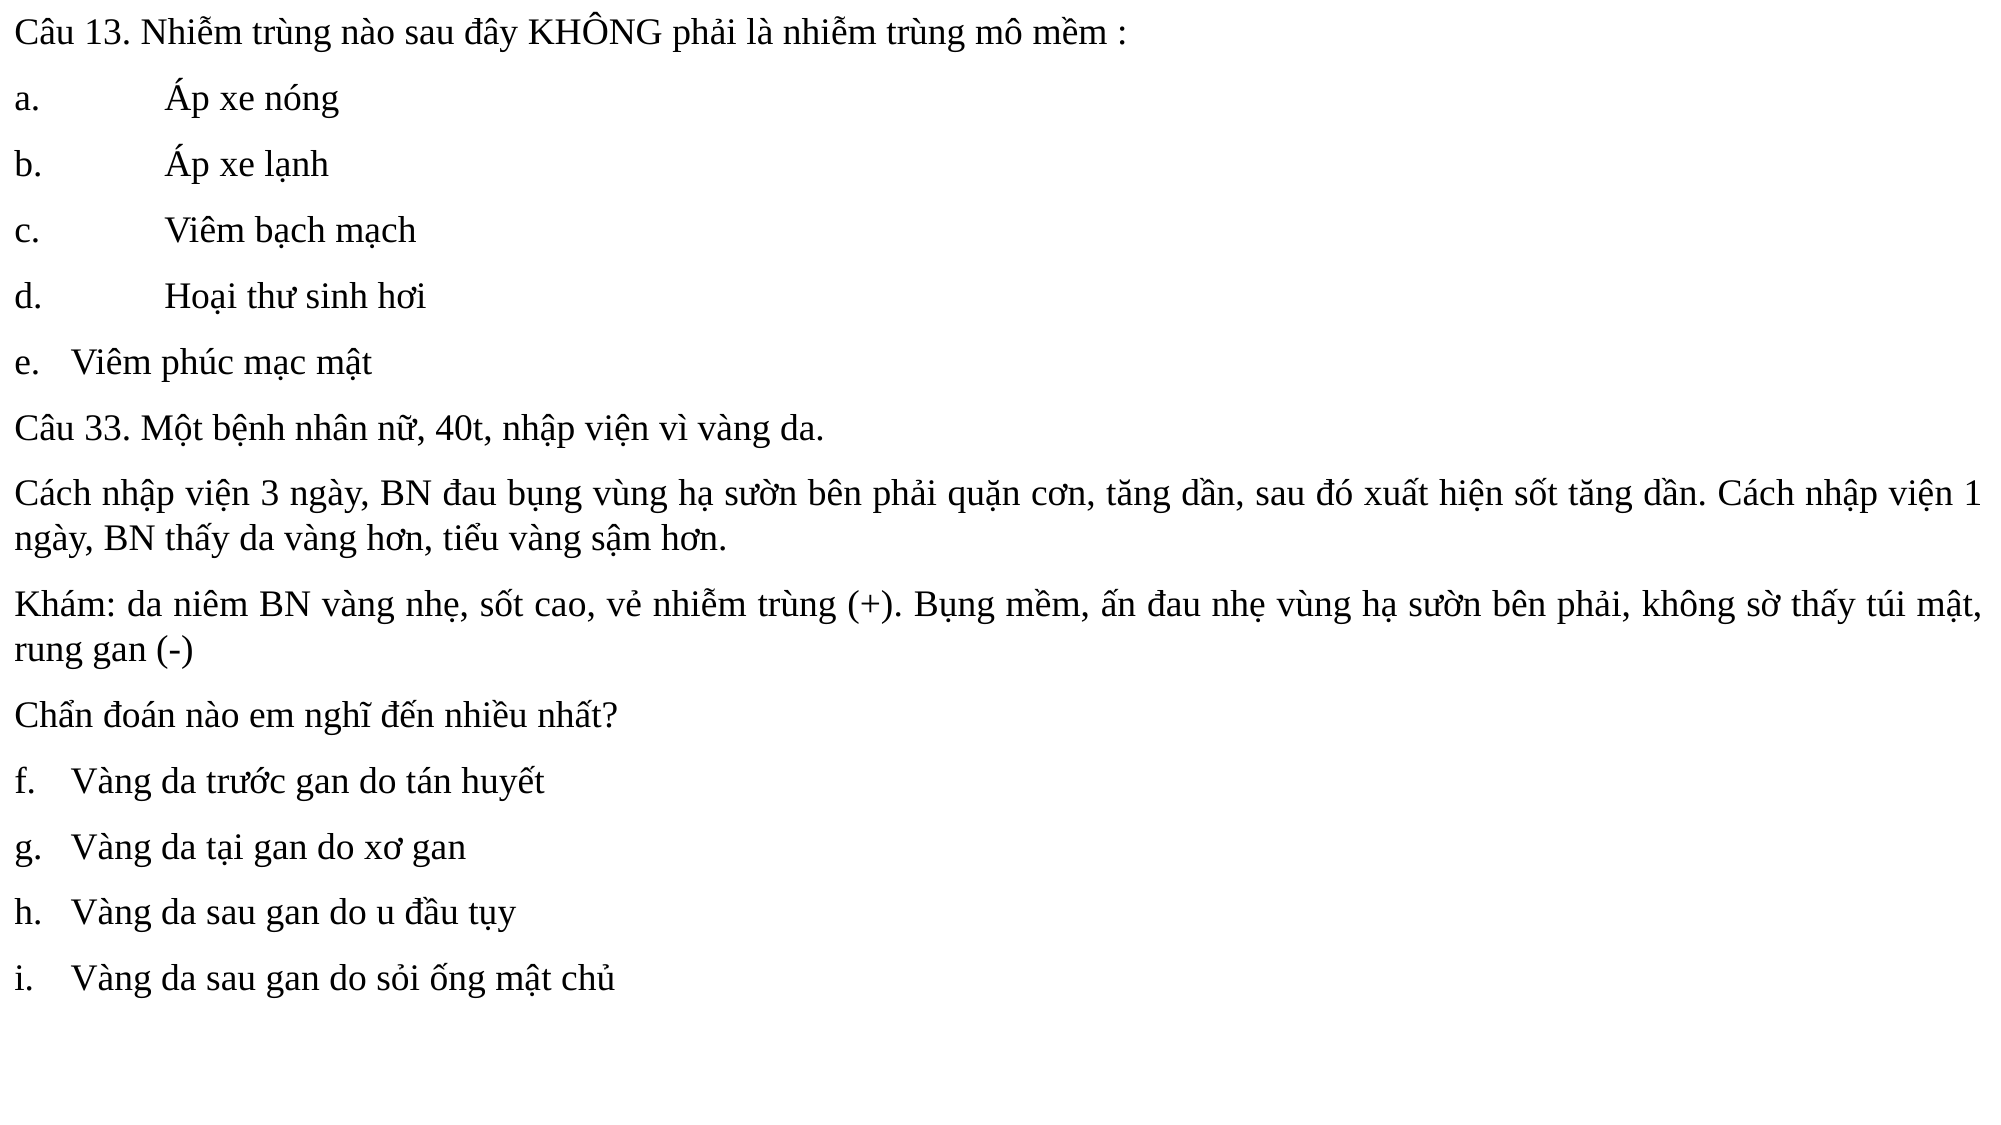

Câu 13. Nhiễm trùng nào sau đây KHÔNG phải là nhiễm trùng mô mềm :
a.	Áp xe nóng
b.	Áp xe lạnh
c.	Viêm bạch mạch
d.	Hoại thư sinh hơi
Viêm phúc mạc mật
Câu 33. Một bệnh nhân nữ, 40t, nhập viện vì vàng da.
Cách nhập viện 3 ngày, BN đau bụng vùng hạ sườn bên phải quặn cơn, tăng dần, sau đó xuất hiện sốt tăng dần. Cách nhập viện 1 ngày, BN thấy da vàng hơn, tiểu vàng sậm hơn.
Khám: da niêm BN vàng nhẹ, sốt cao, vẻ nhiễm trùng (+). Bụng mềm, ấn đau nhẹ vùng hạ sườn bên phải, không sờ thấy túi mật, rung gan (-)
Chẩn đoán nào em nghĩ đến nhiều nhất?
Vàng da trước gan do tán huyết
Vàng da tại gan do xơ gan
Vàng da sau gan do u đầu tụy
Vàng da sau gan do sỏi ống mật chủ